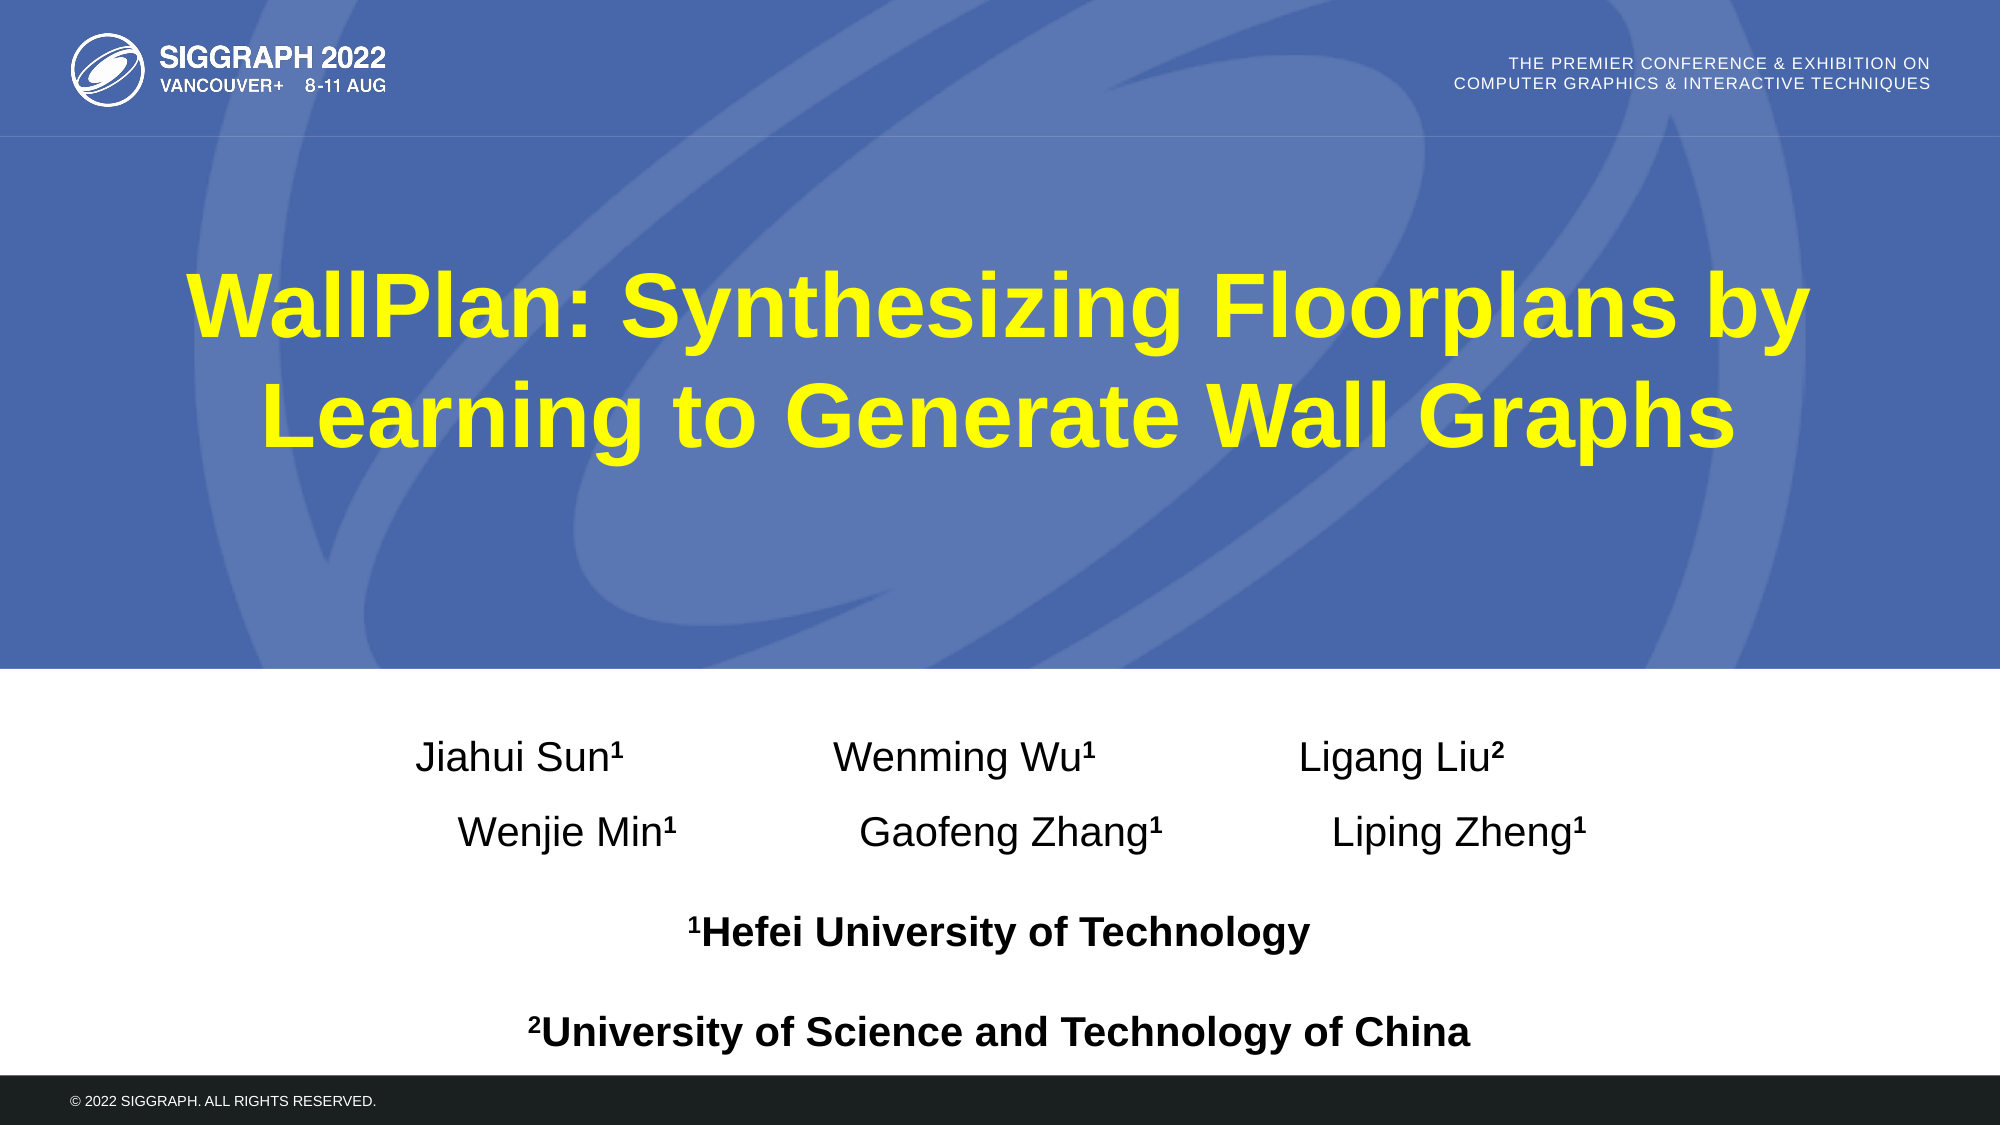

# WallPlan: Synthesizing Floorplans by Learning to Generate Wall Graphs
  Jiahui Sun1                               Wenming Wu1                              Ligang Liu2
    Wenjie Min1                           Gaofeng Zhang1                         Liping Zheng1

1Hefei University of Technology

2University of Science and Technology of China

© 2022 SIGGRAPH. All Rights Reserved.